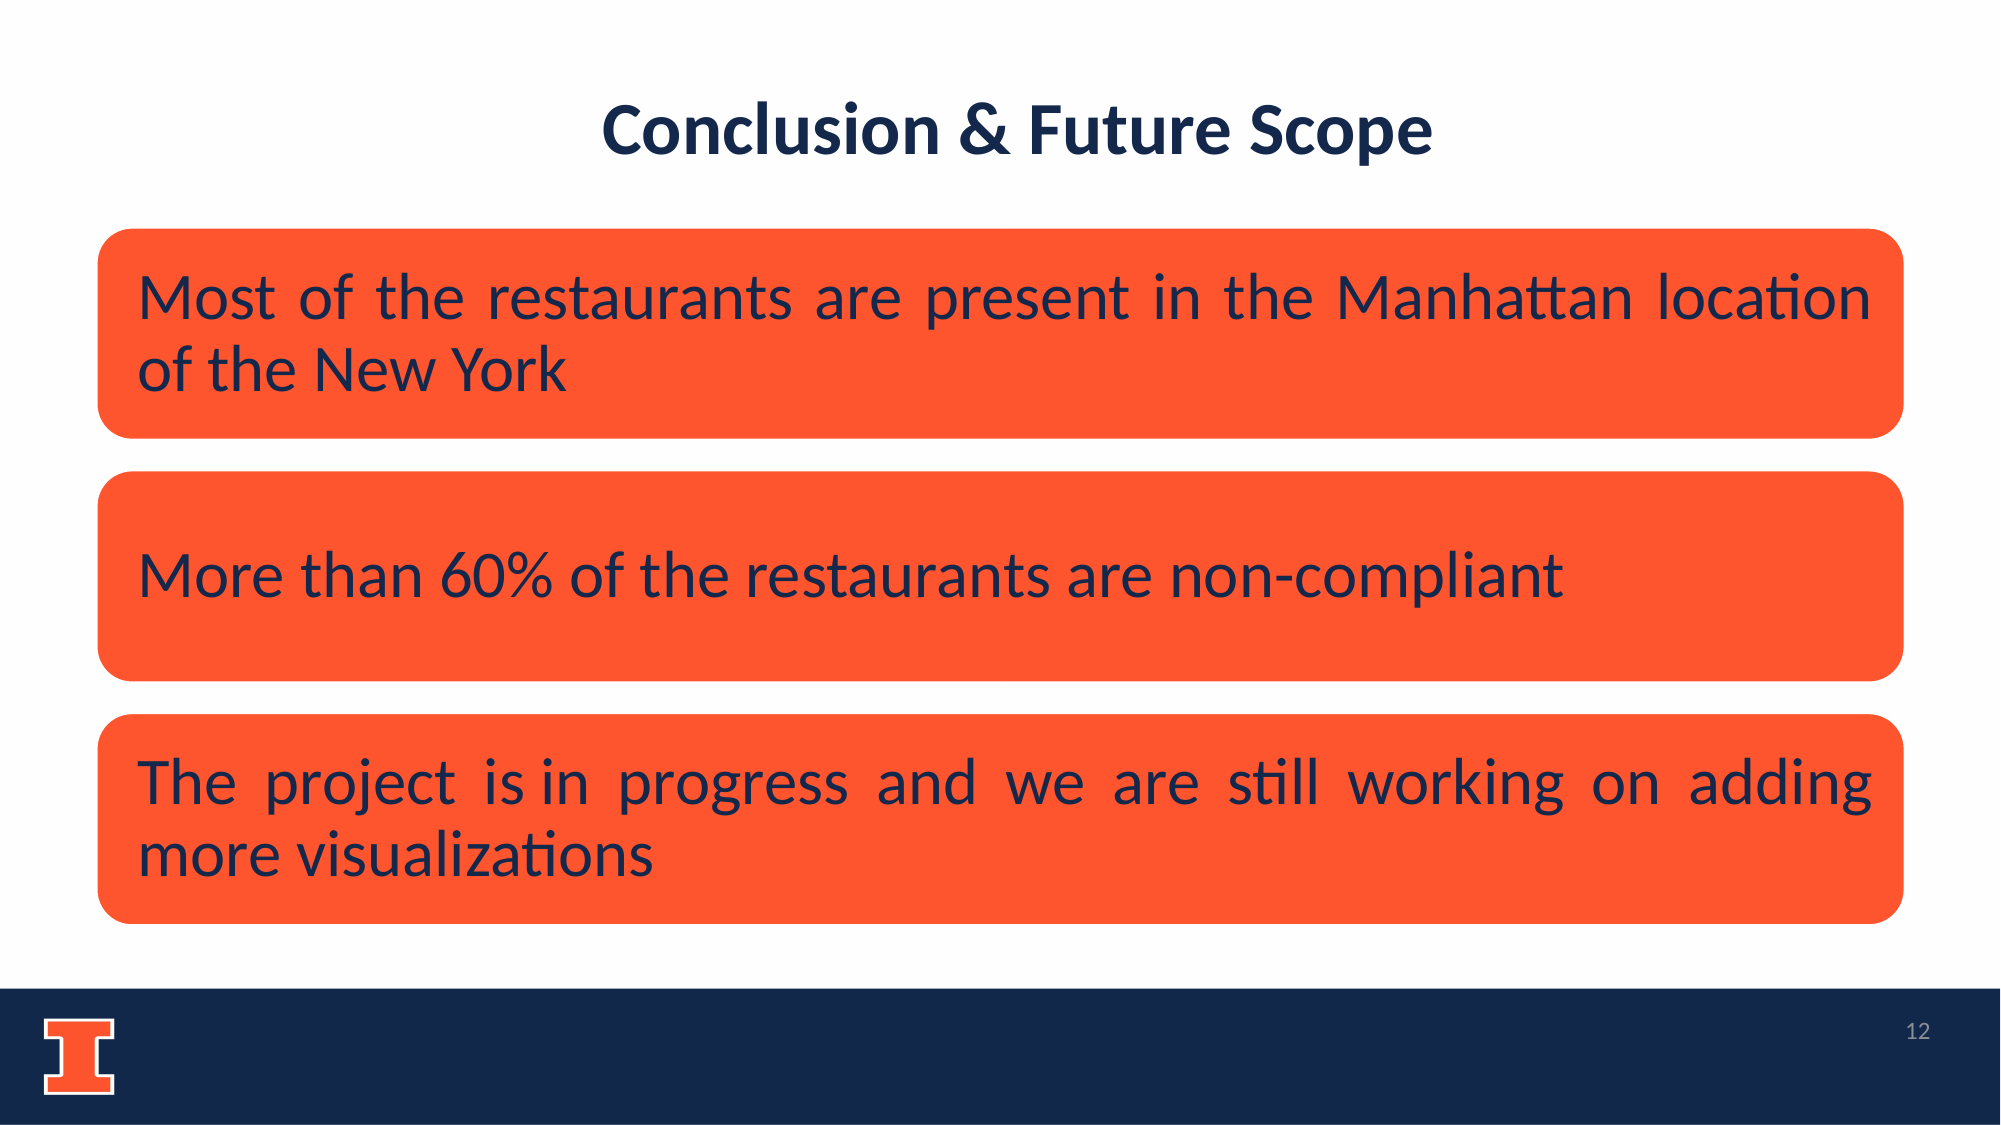

Conclusion & Future Scope

Most of the restaurants are present in the Manhattan location of the New York
More than 60% of the restaurants are non-compliant
The project is in progress and we are still working on adding more visualizations
We have designed an employee award system for the University of Kentucky Employees.

12